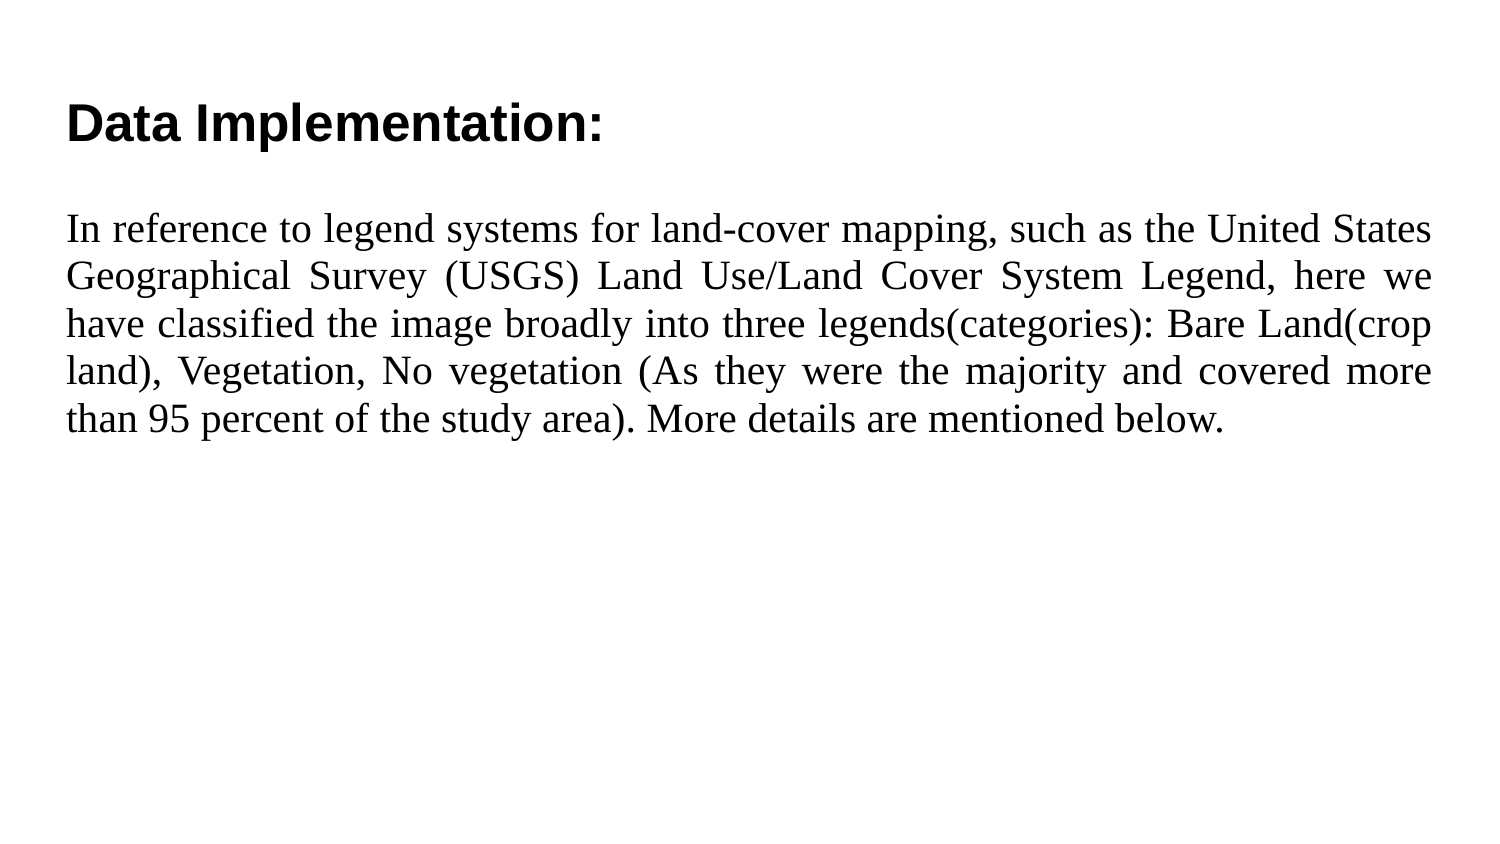

# Data Implementation:
In reference to legend systems for land-cover mapping, such as the United States Geographical Survey (USGS) Land Use/Land Cover System Legend, here we have classified the image broadly into three legends(categories): Bare Land(crop land), Vegetation, No vegetation (As they were the majority and covered more than 95 percent of the study area). More details are mentioned below.